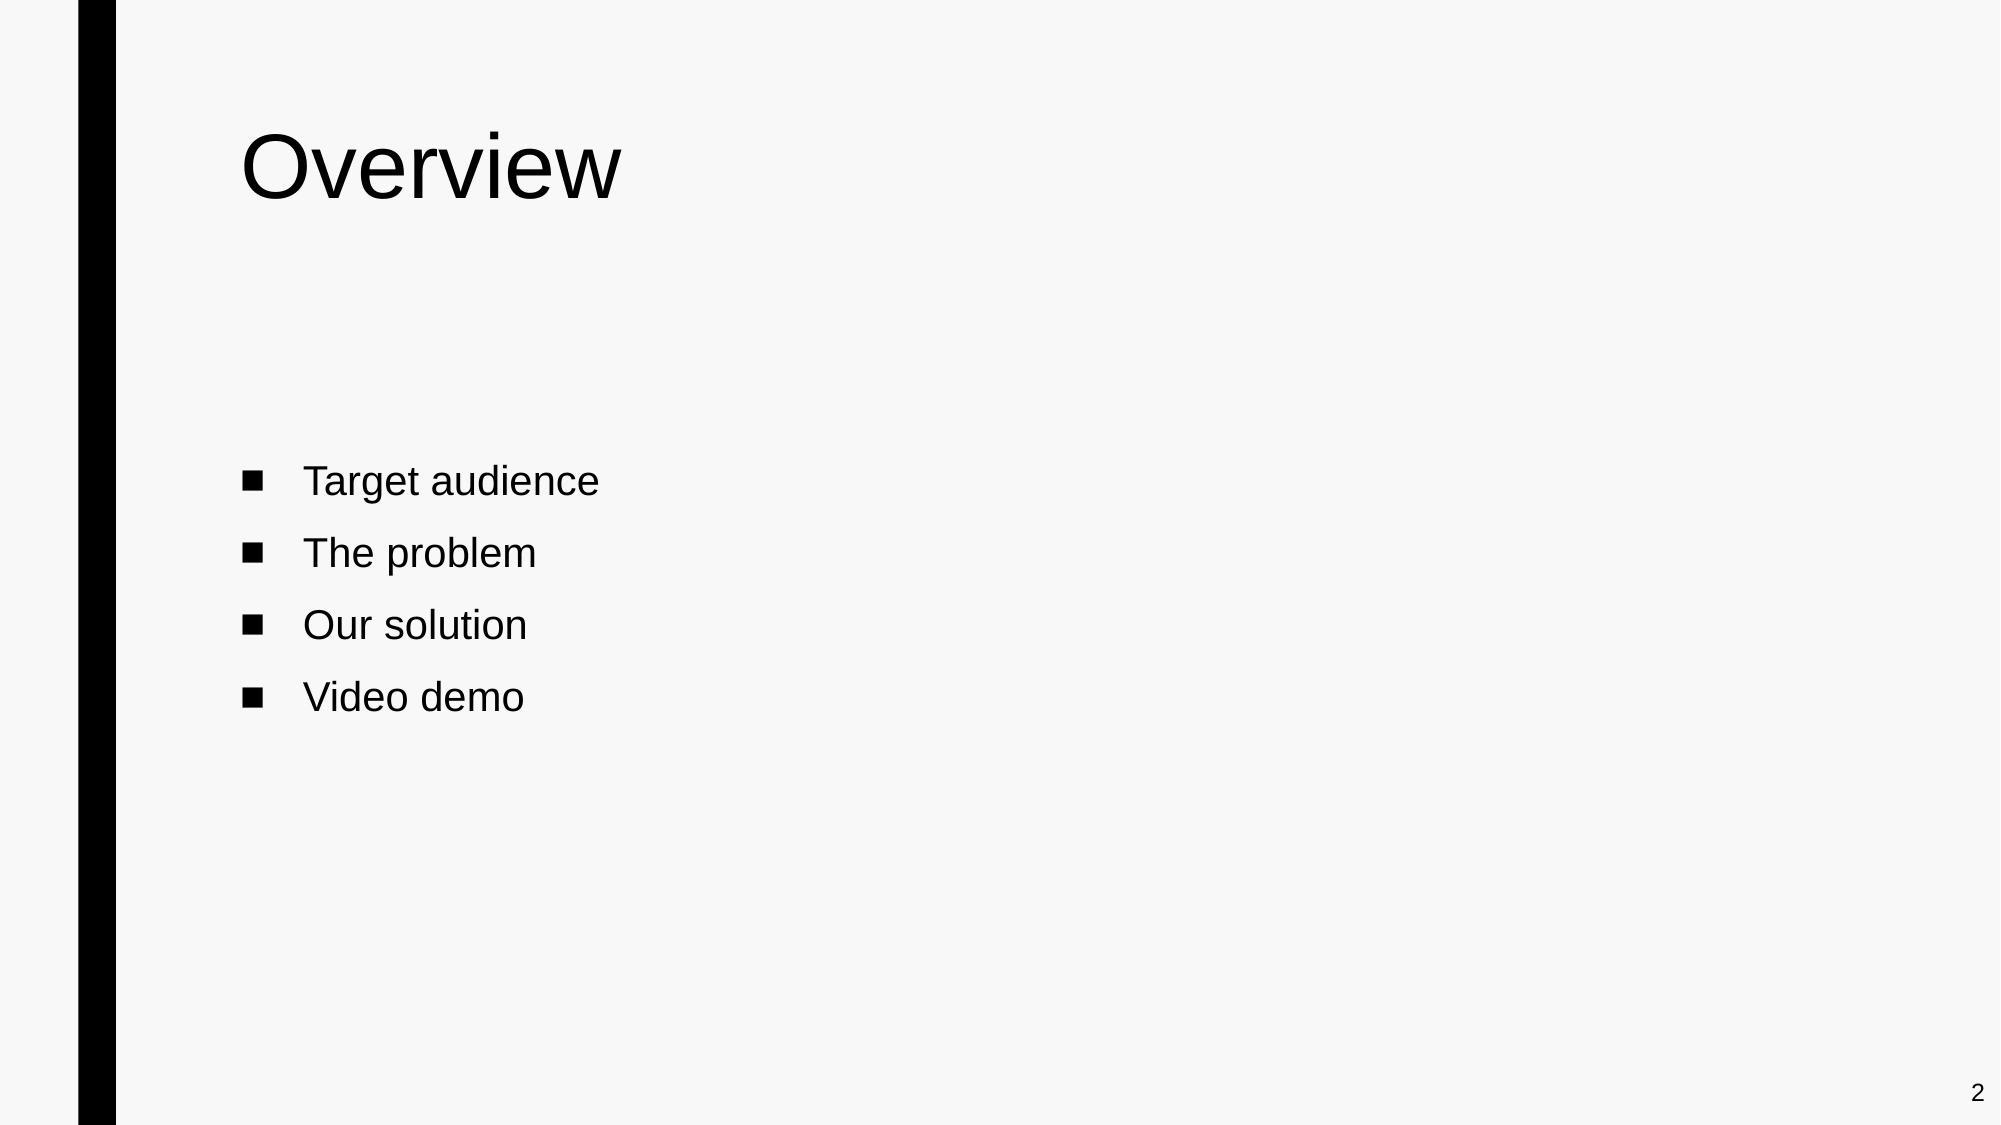

# Overview

Target audience
The problem
Our solution
Video demo

2